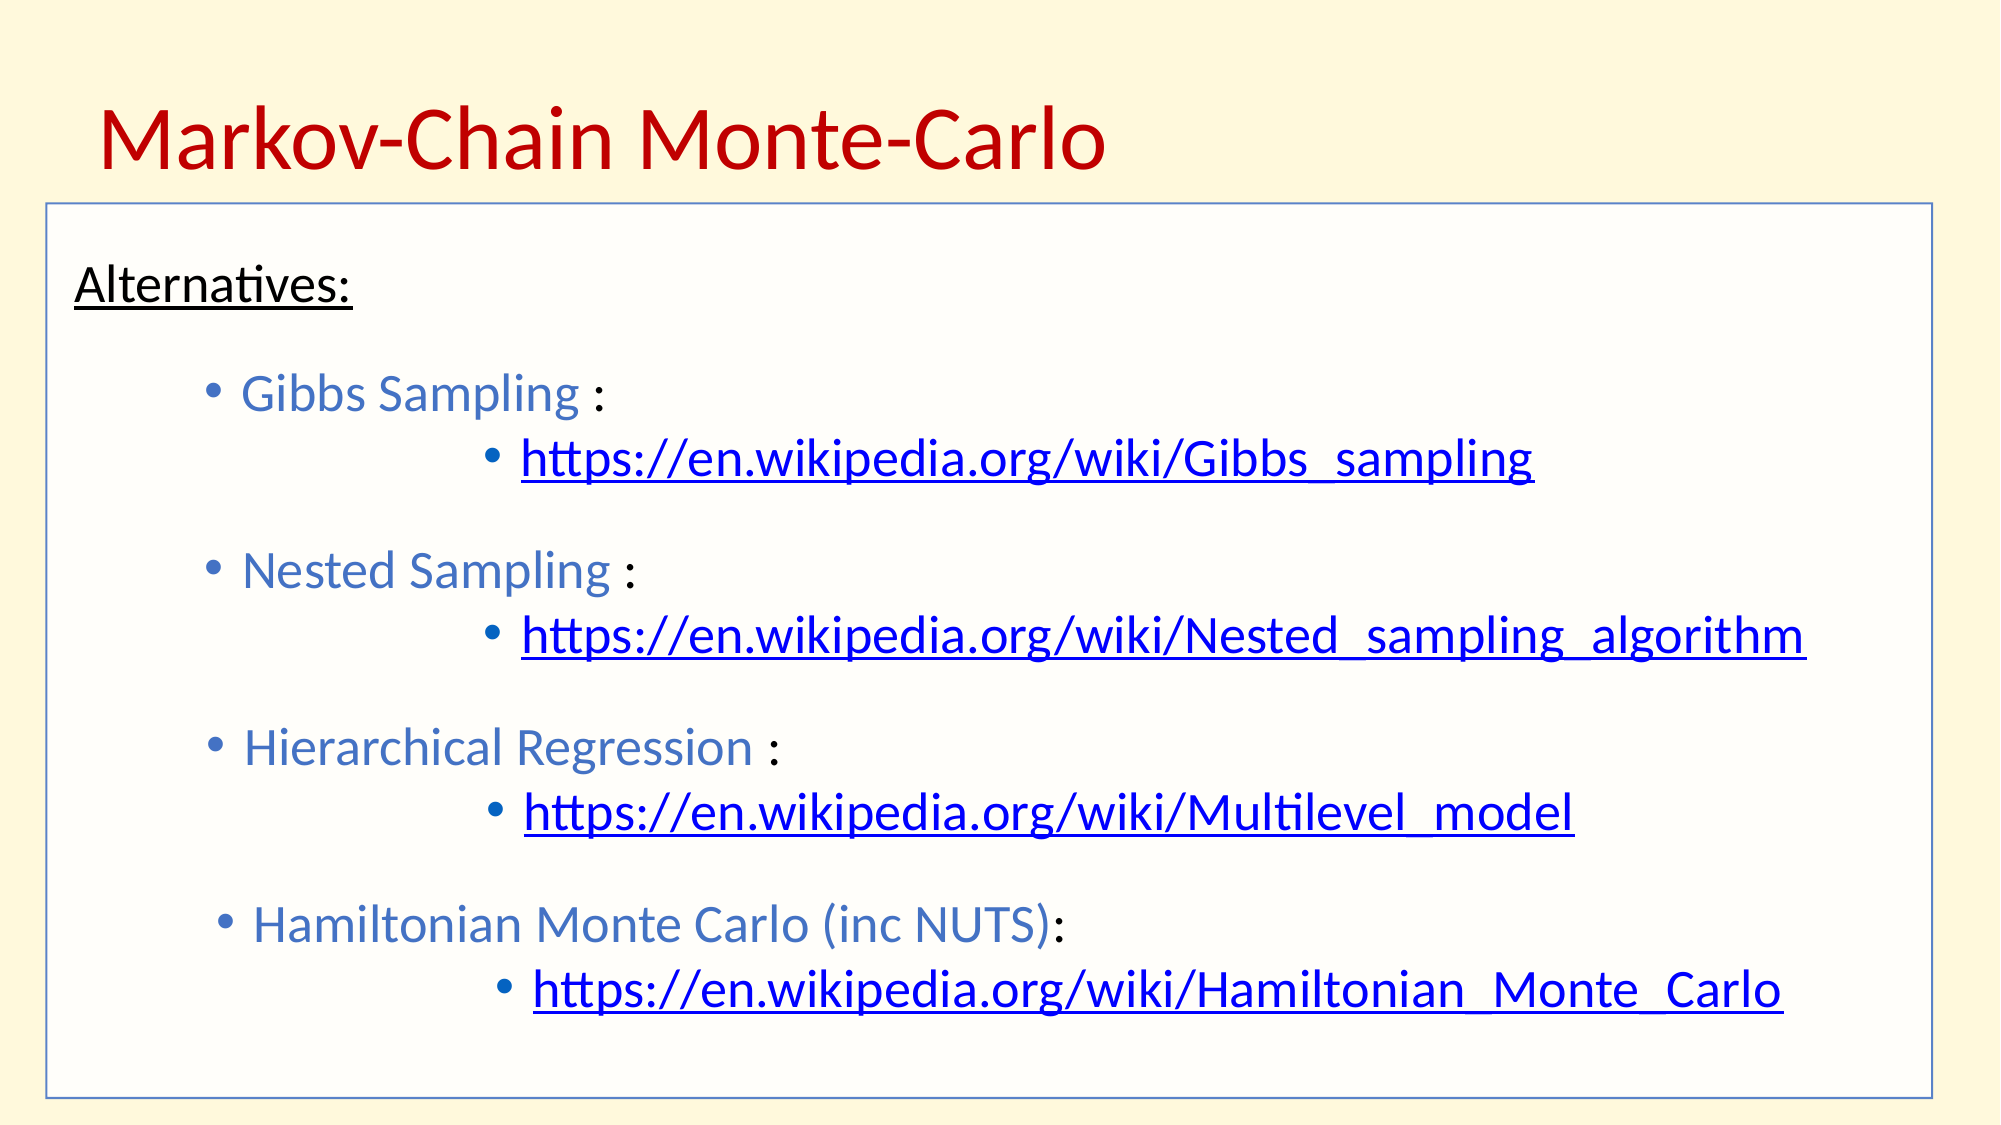

Markov-Chain Monte-Carlo

Alternatives:
Gibbs Sampling :
https://en.wikipedia.org/wiki/Gibbs_sampling
Nested Sampling :
https://en.wikipedia.org/wiki/Nested_sampling_algorithm
Hierarchical Regression :
https://en.wikipedia.org/wiki/Multilevel_model
Hamiltonian Monte Carlo (inc NUTS):
https://en.wikipedia.org/wiki/Hamiltonian_Monte_Carlo
39